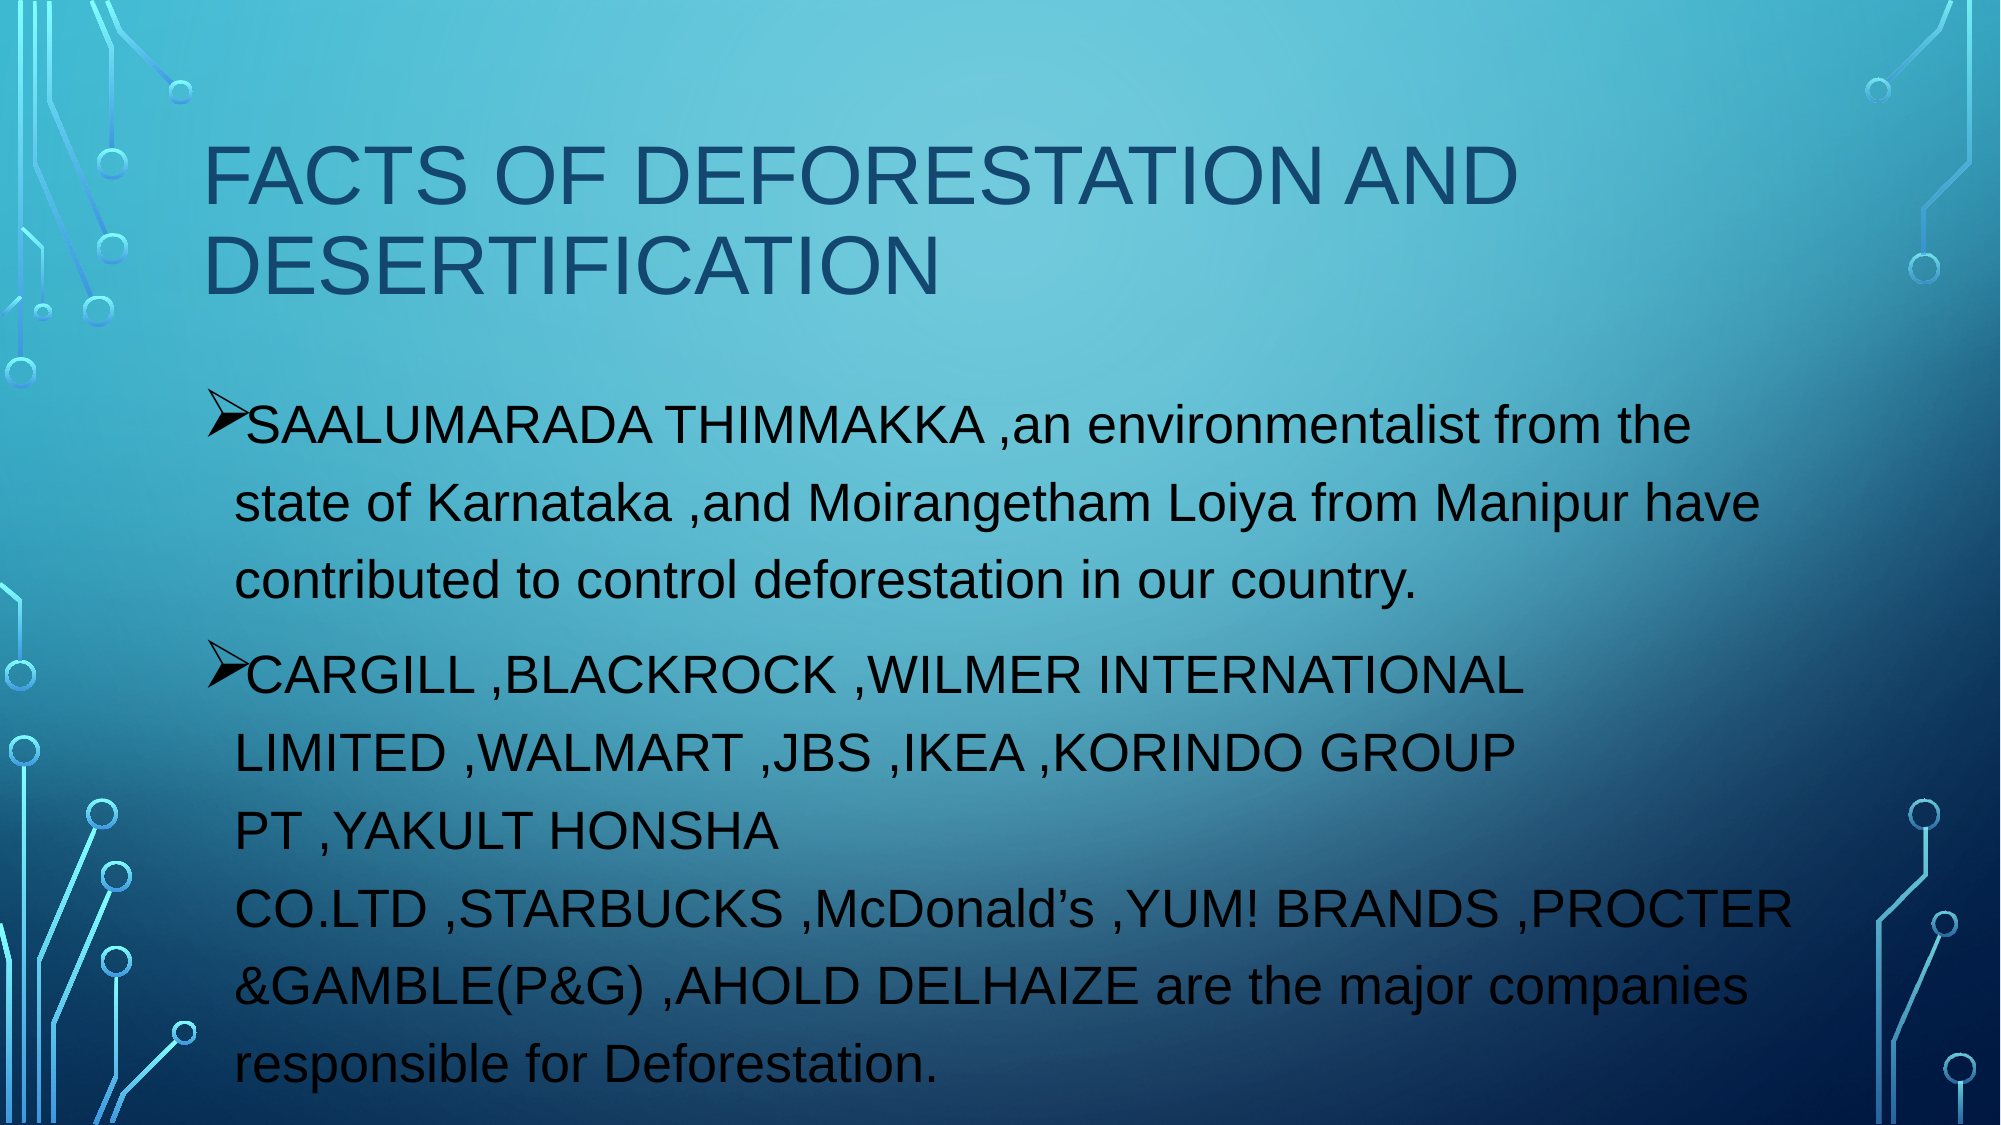

# FACTS OF DEFORESTATION AND DESERTIFICATION
SAALUMARADA THIMMAKKA ,an environmentalist from the state of Karnataka ,and Moirangetham Loiya from Manipur have contributed to control deforestation in our country.
CARGILL ,BLACKROCK ,WILMER INTERNATIONAL LIMITED ,WALMART ,JBS ,IKEA ,KORINDO GROUP PT ,YAKULT HONSHA CO.LTD ,STARBUCKS ,McDonald’s ,YUM! BRANDS ,PROCTER &GAMBLE(P&G) ,AHOLD DELHAIZE are the major companies responsible for Deforestation.